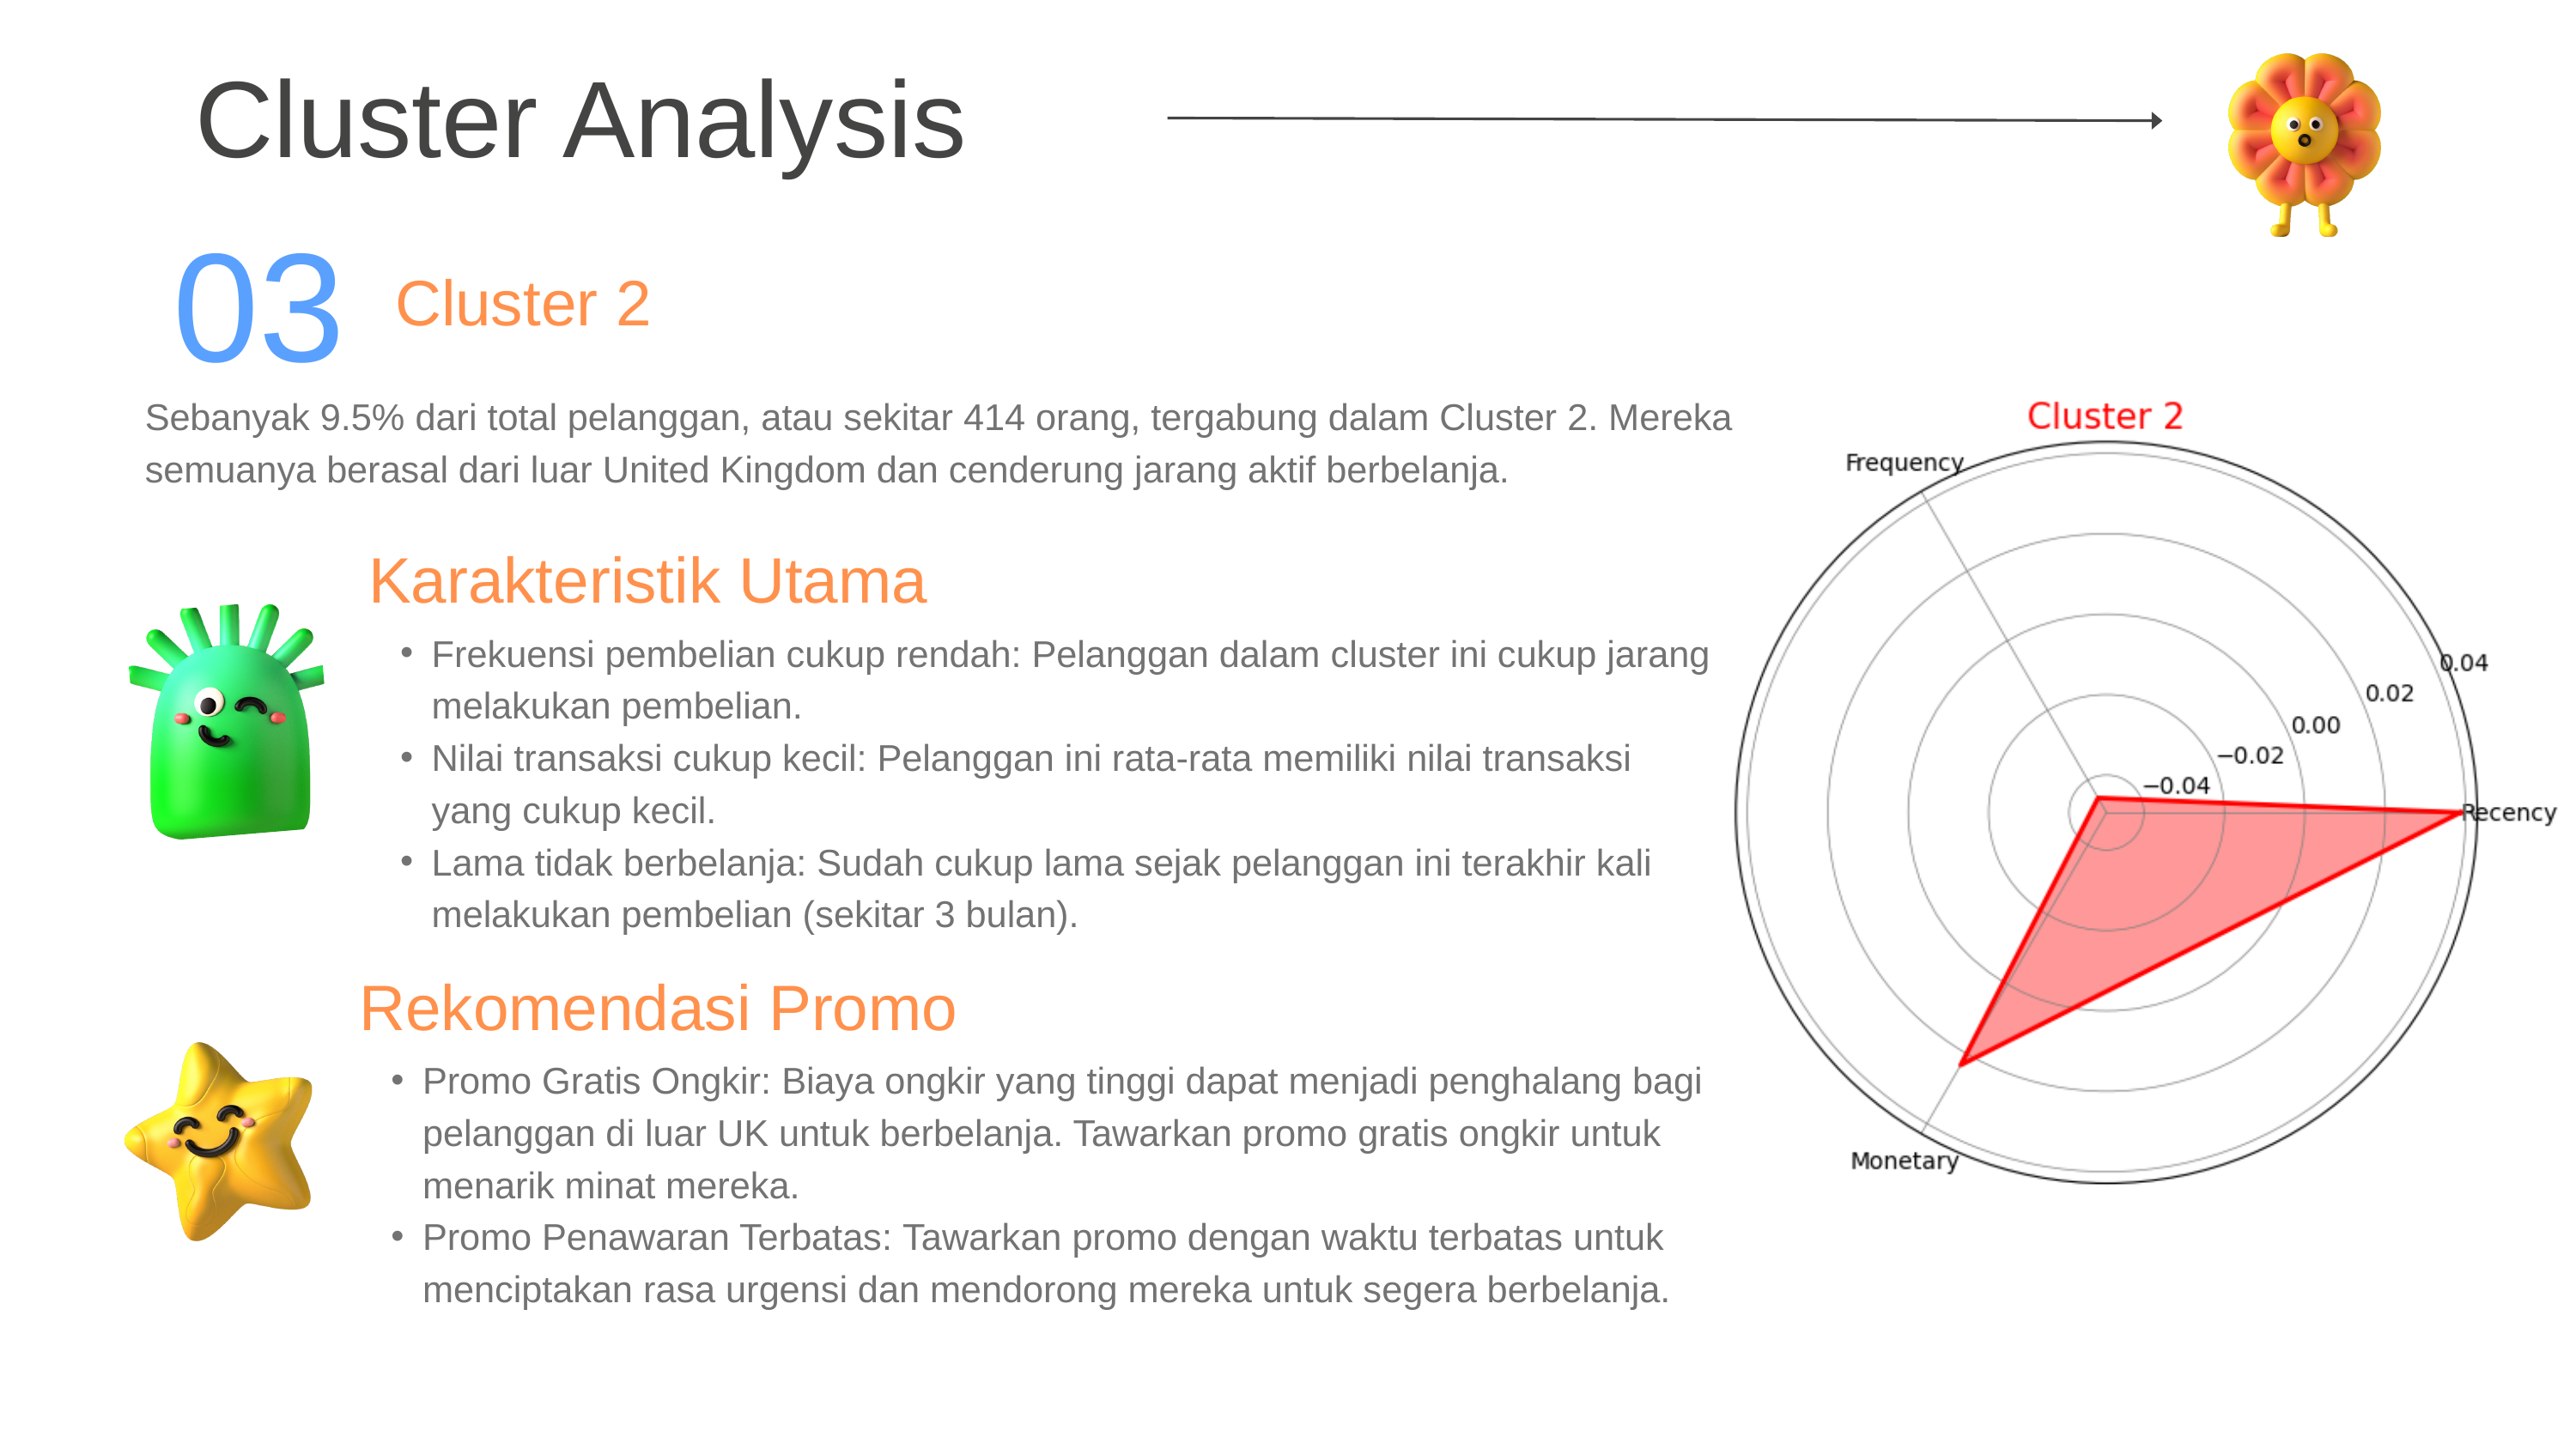

Cluster Analysis

03
Cluster 2
Sebanyak 9.5% dari total pelanggan, atau sekitar 414 orang, tergabung dalam Cluster 2. Mereka semuanya berasal dari luar United Kingdom dan cenderung jarang aktif berbelanja.

Karakteristik Utama

Frekuensi pembelian cukup rendah: Pelanggan dalam cluster ini cukup jarang melakukan pembelian.
Nilai transaksi cukup kecil: Pelanggan ini rata-rata memiliki nilai transaksi yang cukup kecil.
Lama tidak berbelanja: Sudah cukup lama sejak pelanggan ini terakhir kali melakukan pembelian (sekitar 3 bulan).
Rekomendasi Promo

Promo Gratis Ongkir: Biaya ongkir yang tinggi dapat menjadi penghalang bagi pelanggan di luar UK untuk berbelanja. Tawarkan promo gratis ongkir untuk menarik minat mereka.
Promo Penawaran Terbatas: Tawarkan promo dengan waktu terbatas untuk menciptakan rasa urgensi dan mendorong mereka untuk segera berbelanja.